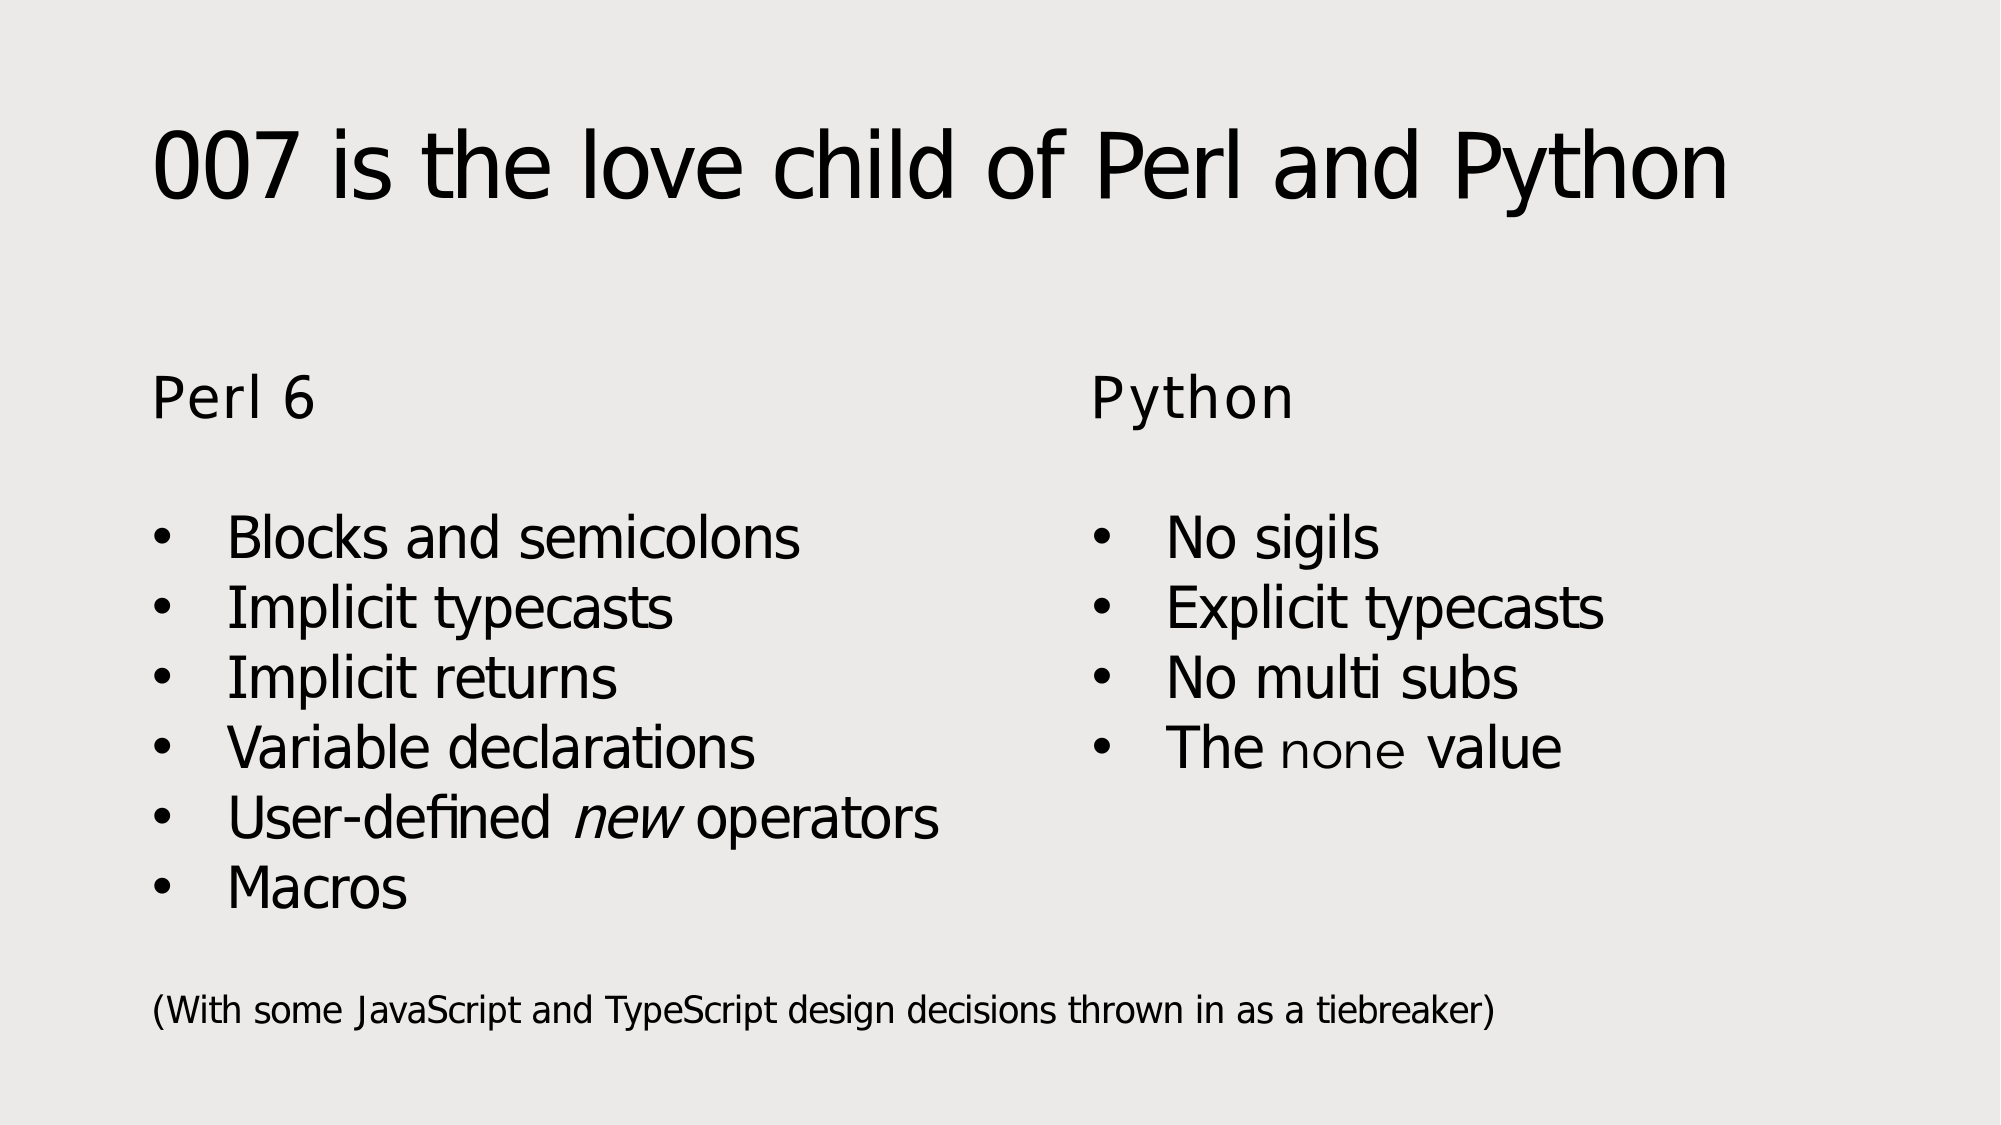

# 007 is the love child of Perl and Python
Perl 6

Blocks and semicolons
Implicit typecasts
Implicit returns
Variable declarations
User-defined new operators
Macros
Python

No sigils
Explicit typecasts
No multi subs
The none value
(With some JavaScript and TypeScript design decisions thrown in as a tiebreaker)